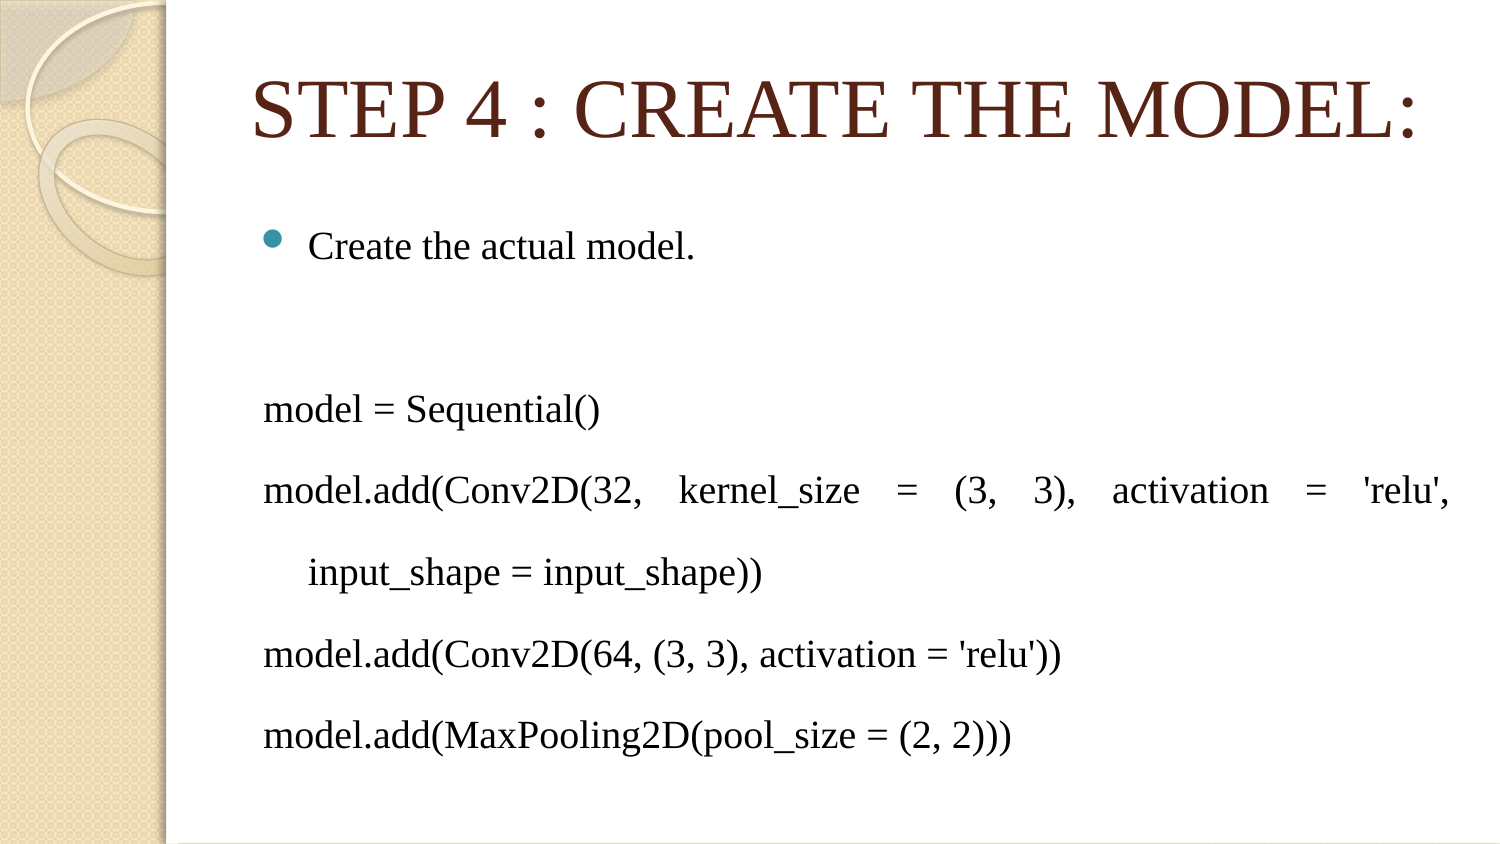

# STEP 4 : CREATE THE MODEL:
Create the actual model.

model = Sequential()
model.add(Conv2D(32, kernel_size = (3, 3), activation = 'relu', input_shape = input_shape))
model.add(Conv2D(64, (3, 3), activation = 'relu'))
model.add(MaxPooling2D(pool_size = (2, 2)))